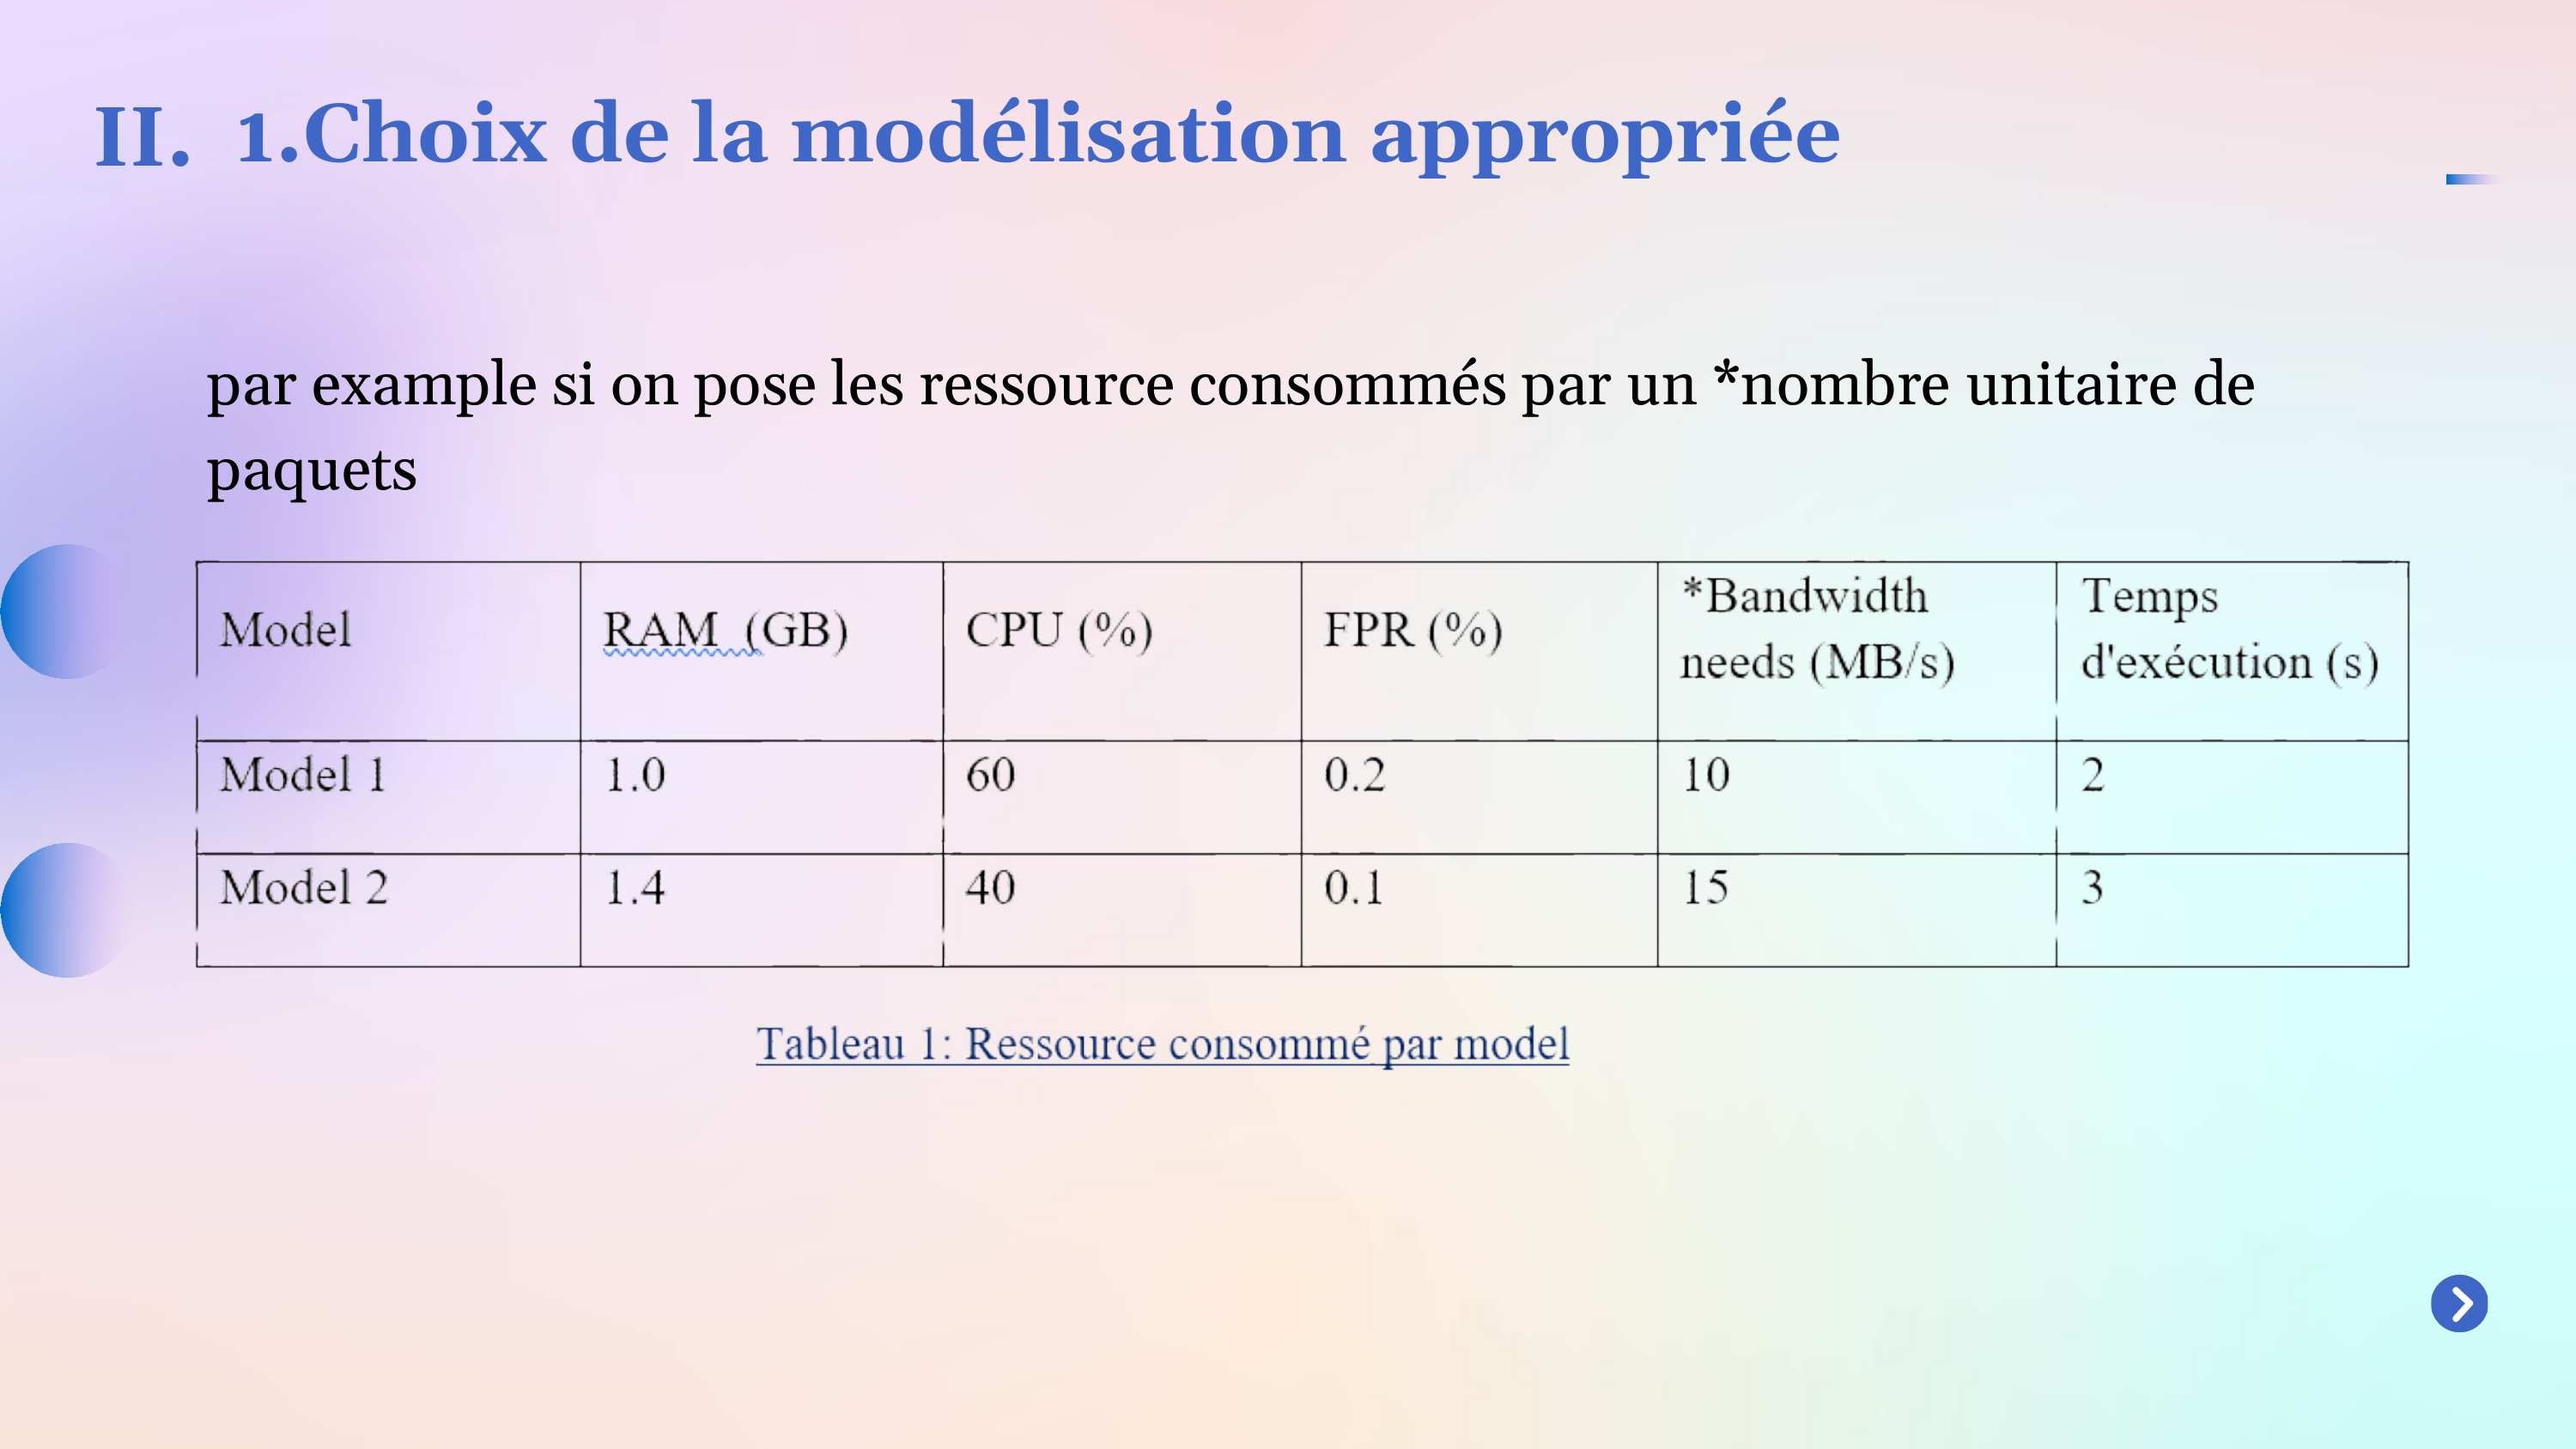

1.Choix de la modélisation appropriée
II.

par example si on pose les ressource consommés par un *nombre unitaire de paquets